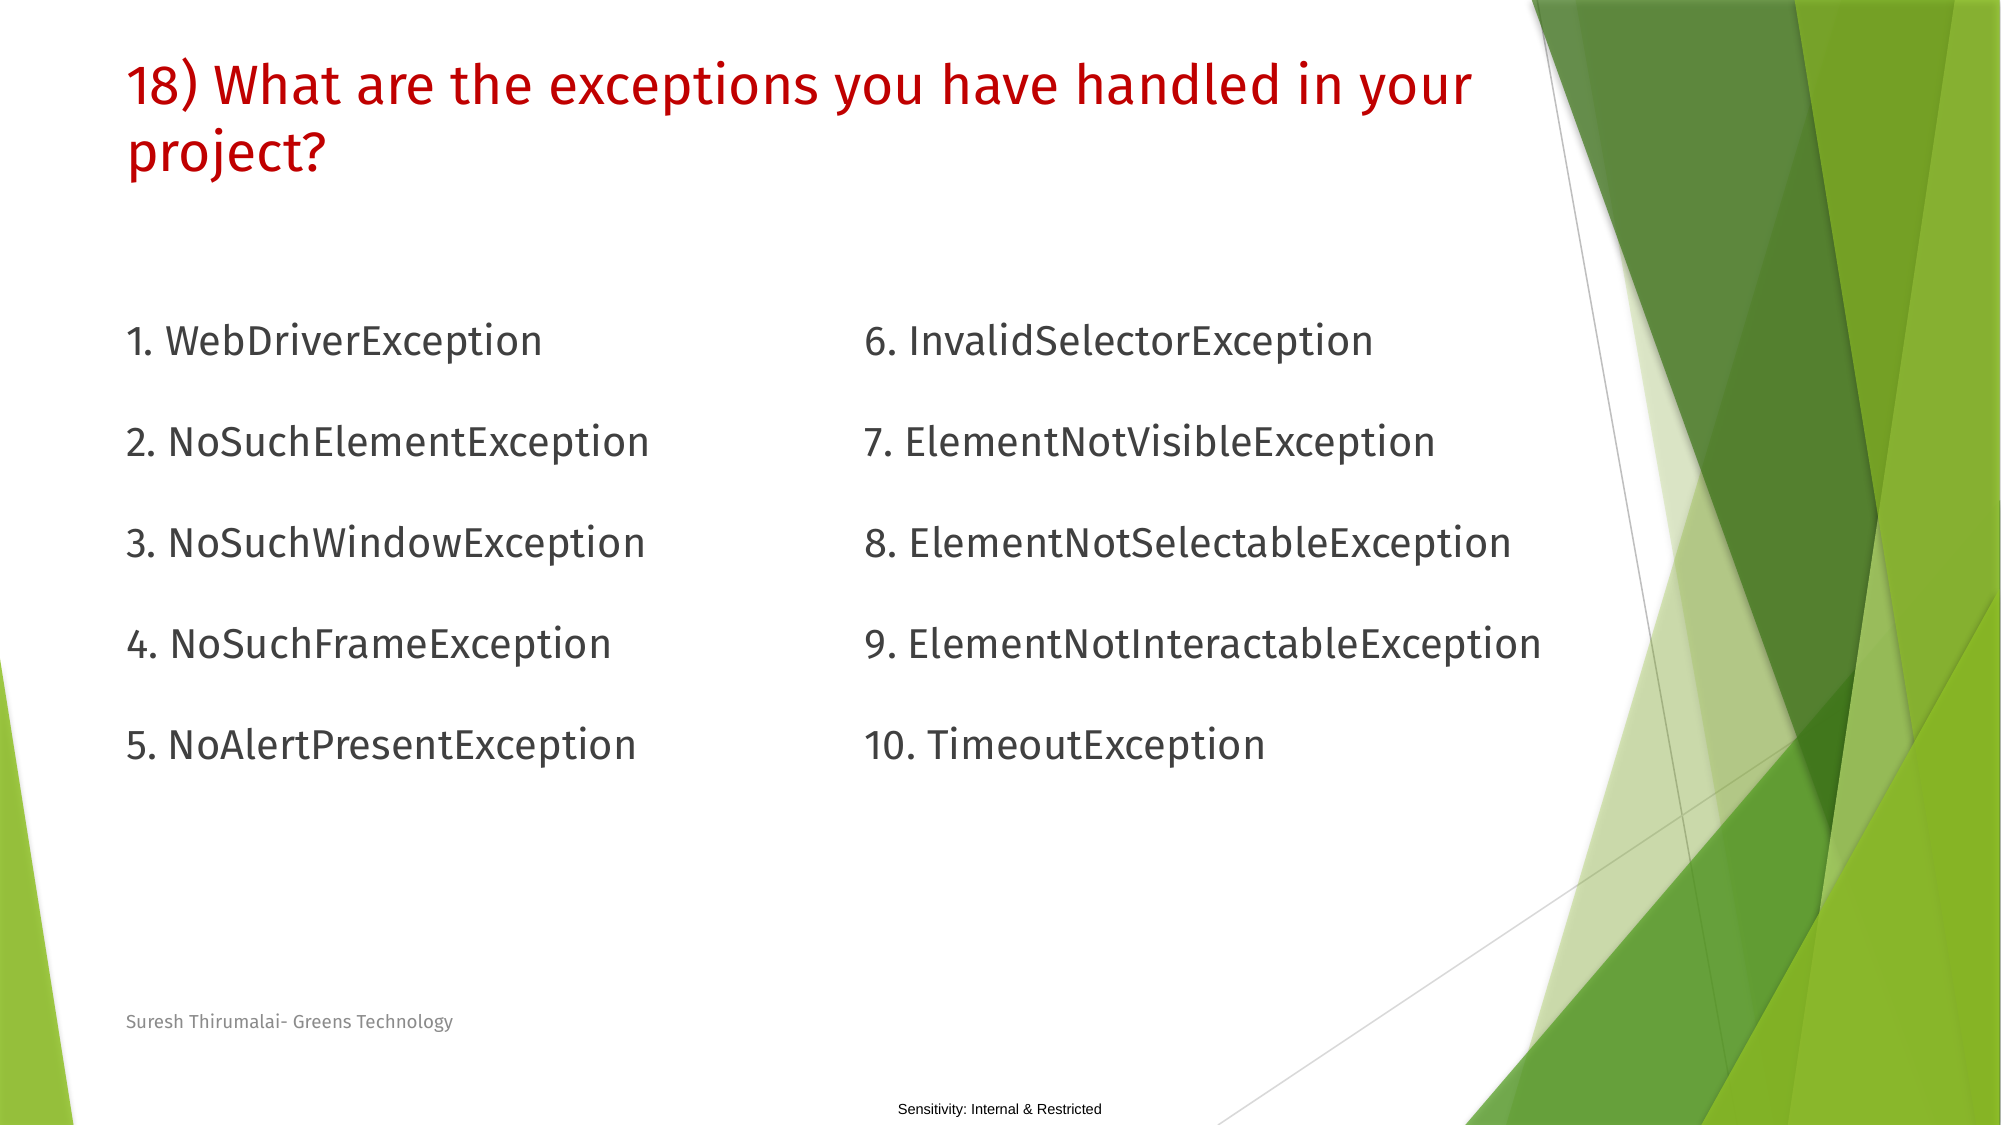

# 18) What are the exceptions you have handled in your project?

1. WebDriverException
2. NoSuchElementException
3. NoSuchWindowException
4. NoSuchFrameException
5. NoAlertPresentException

6. InvalidSelectorException
7. ElementNotVisibleException
8. ElementNotSelectableException
9. ElementNotInteractableException
10. TimeoutException

Suresh Thirumalai- Greens Technology